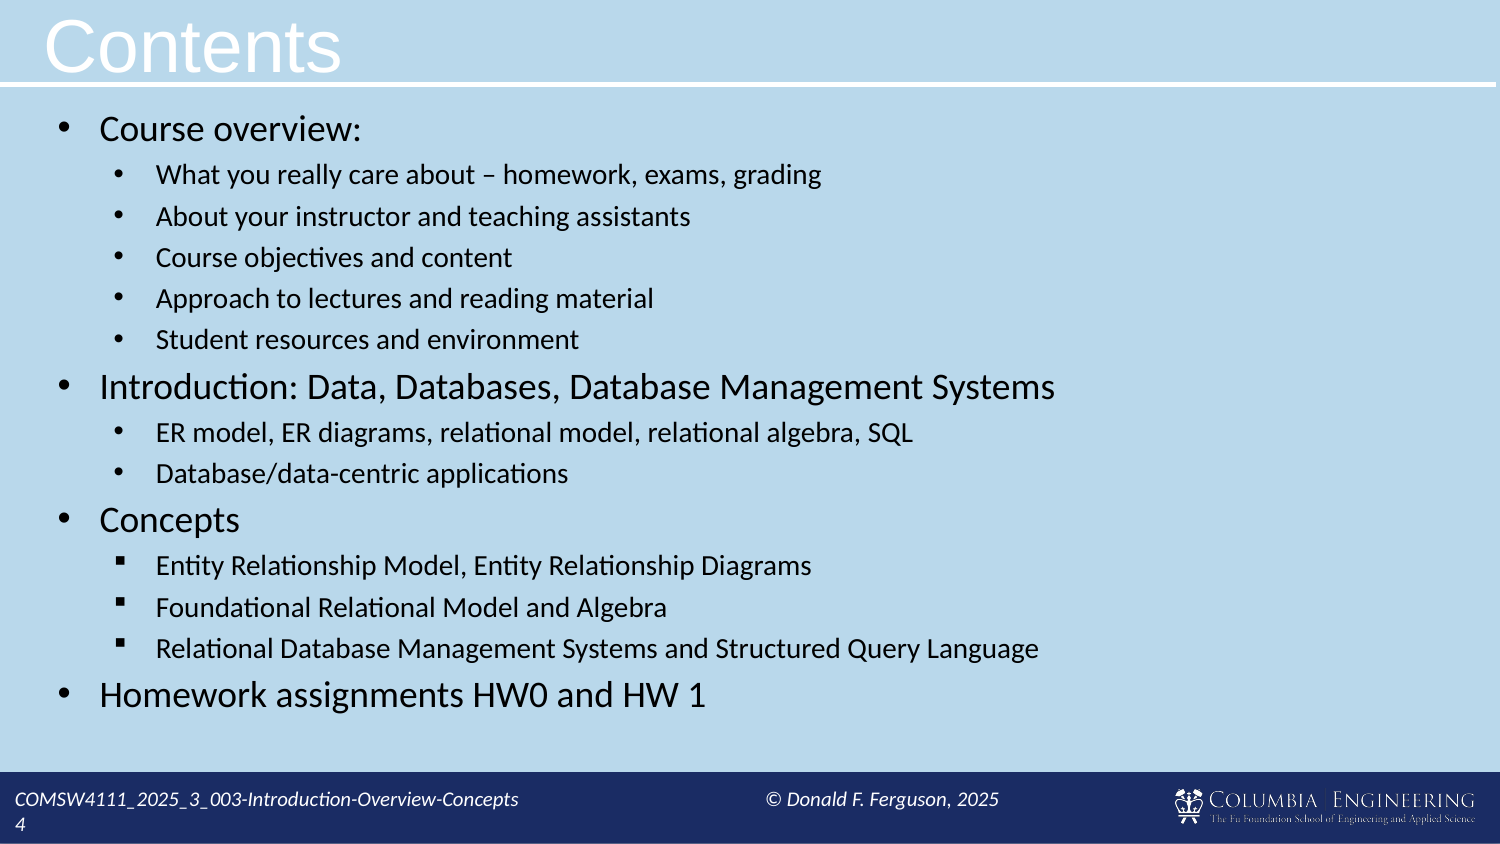

# Contents
Course overview:
What you really care about – homework, exams, grading
About your instructor and teaching assistants
Course objectives and content
Approach to lectures and reading material
Student resources and environment
Introduction: Data, Databases, Database Management Systems
ER model, ER diagrams, relational model, relational algebra, SQL
Database/data-centric applications
Concepts
Entity Relationship Model, Entity Relationship Diagrams
Foundational Relational Model and Algebra
Relational Database Management Systems and Structured Query Language
Homework assignments HW0 and HW 1